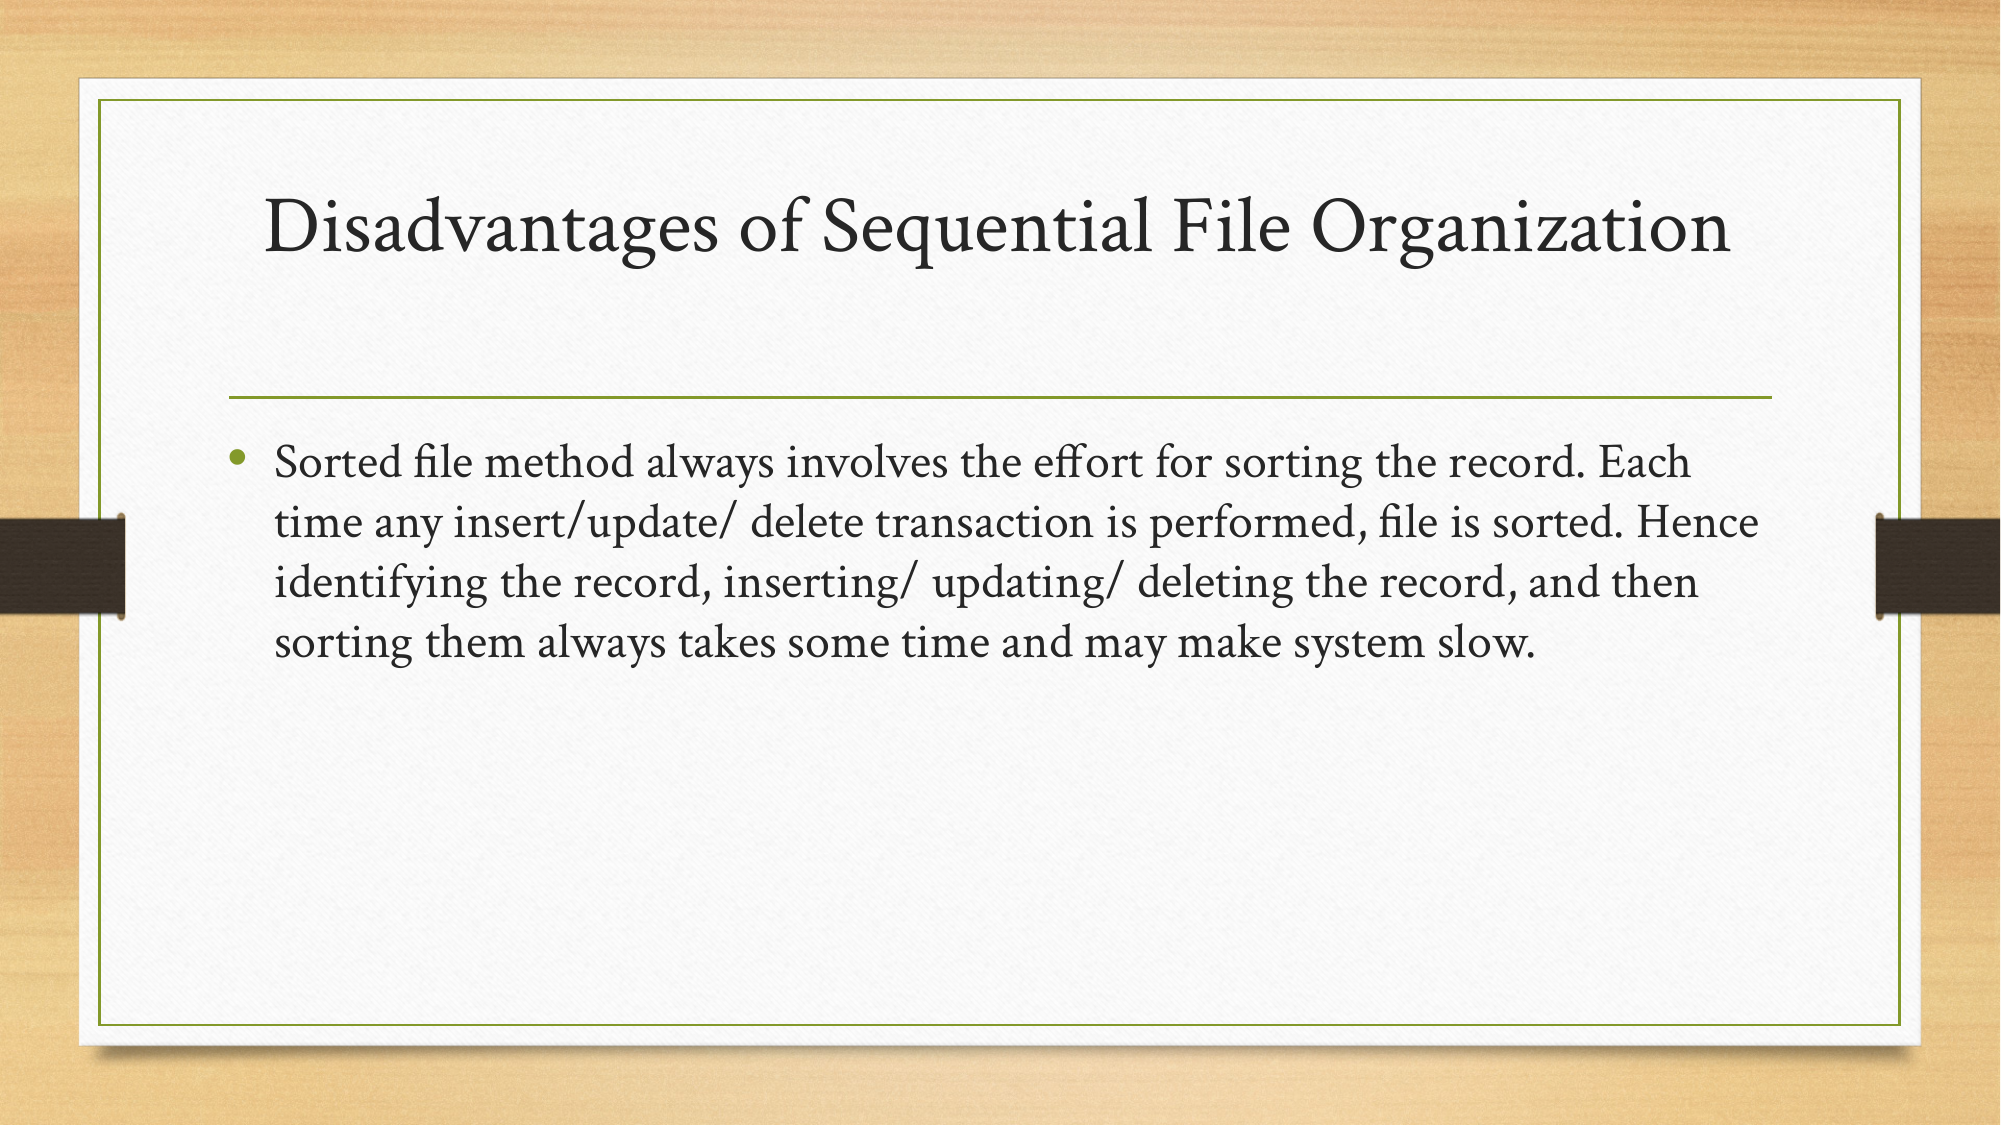

# Disadvantages of Sequential File Organization
Sorted file method always involves the effort for sorting the record. Each time any insert/update/ delete transaction is performed, file is sorted. Hence identifying the record, inserting/ updating/ deleting the record, and then sorting them always takes some time and may make system slow.